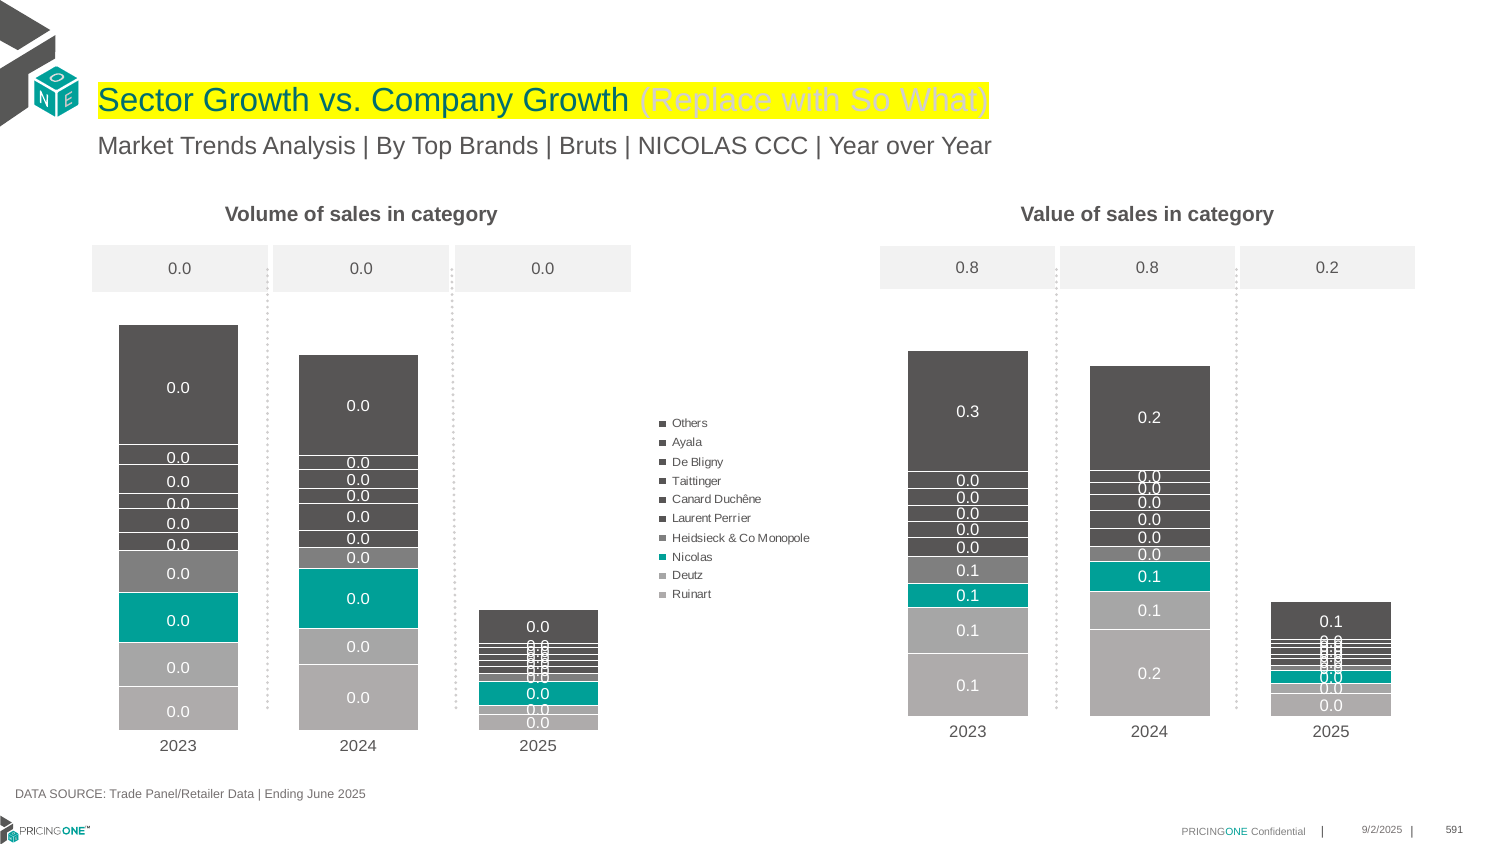

# Sector Growth vs. Company Growth (Replace with So What)
Market Trends Analysis | By Top Brands | Bruts | NICOLAS CCC | Year over Year
| Value of sales in category |  |  |
| --- | --- | --- |
| 0.8 | 0.8 | 0.2 |
| Volume of sales in category |  |  |
| --- | --- | --- |
| 0.0 | 0.0 | 0.0 |

### Chart

| Category | Ruinart | Deutz | Nicolas | Heidsieck & Co Monopole | Laurent Perrier | Canard Duchêne | Taittinger | De Bligny | Ayala | Others |
|---|---|---|---|---|---|---|---|---|---|---|
| 2023 | 0.134164 | 0.098997 | 0.052366 | 0.057572 | 0.039806 | 0.035802 | 0.033015 | 0.038259 | 0.035316 | 0.260798 |
| 2024 | 0.185181 | 0.083059 | 0.064645 | 0.032185 | 0.037311 | 0.039789 | 0.034133 | 0.026439 | 0.026172 | 0.225626 |
| 2025 | 0.048011 | 0.023027 | 0.02616 | 0.011143 | 0.014884 | 0.009893 | 0.013235 | 0.009744 | 0.008156 | 0.081448 |

### Chart

| Category | Ruinart | Deutz | Nicolas | Heidsieck & Co Monopole | Laurent Perrier | Canard Duchêne | Taittinger | De Bligny | Ayala | Others |
|---|---|---|---|---|---|---|---|---|---|---|
| 2023 | 0.001632 | 0.001618 | 0.001865 | 0.001539 | 0.000643 | 0.000901 | 0.000555 | 0.001073 | 0.000747 | 0.004404 |
| 2024 | 0.00244 | 0.001334 | 0.002198 | 0.000803 | 0.000626 | 0.000993 | 0.000555 | 0.000671 | 0.000526 | 0.003729 |
| 2025 | 0.000595 | 0.000345 | 0.000874 | 0.000288 | 0.000261 | 0.000242 | 0.000213 | 0.000241 | 0.000155 | 0.001247 |
DATA SOURCE: Trade Panel/Retailer Data | Ending June 2025

9/2/2025
591